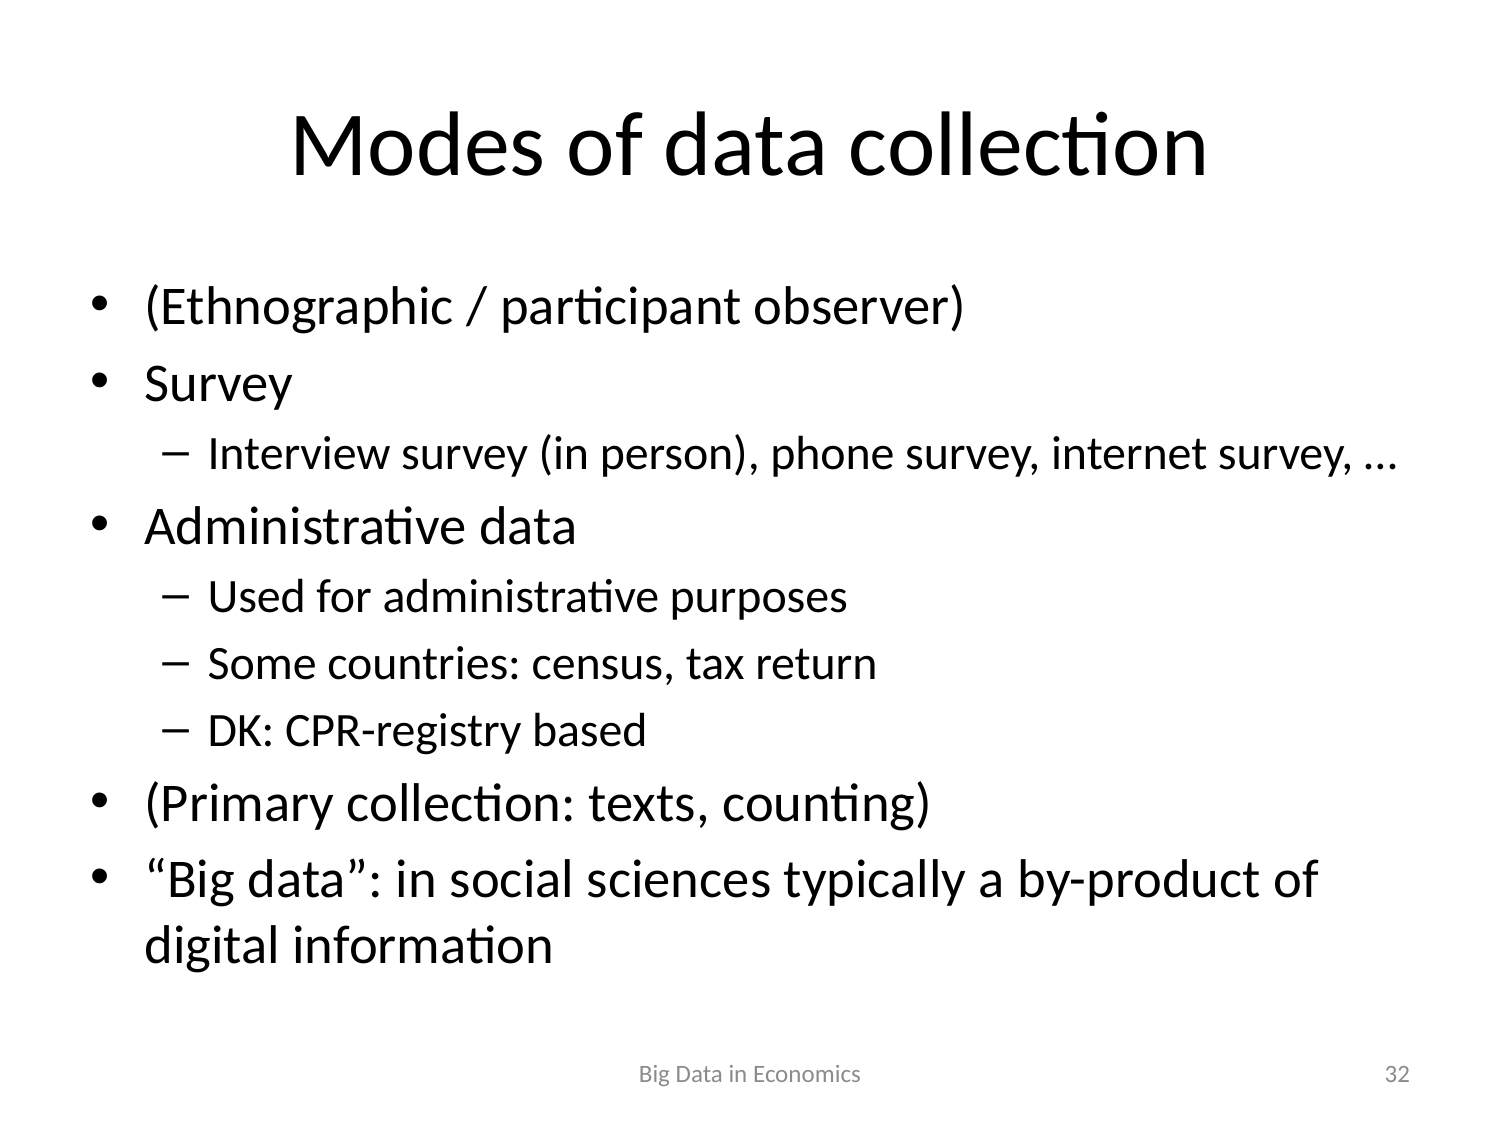

# Modes of data collection
(Ethnographic / participant observer)
Survey
Interview survey (in person), phone survey, internet survey, …
Administrative data
Used for administrative purposes
Some countries: census, tax return
DK: CPR-registry based
(Primary collection: texts, counting)
“Big data”: in social sciences typically a by-product of digital information
Big Data in Economics
32